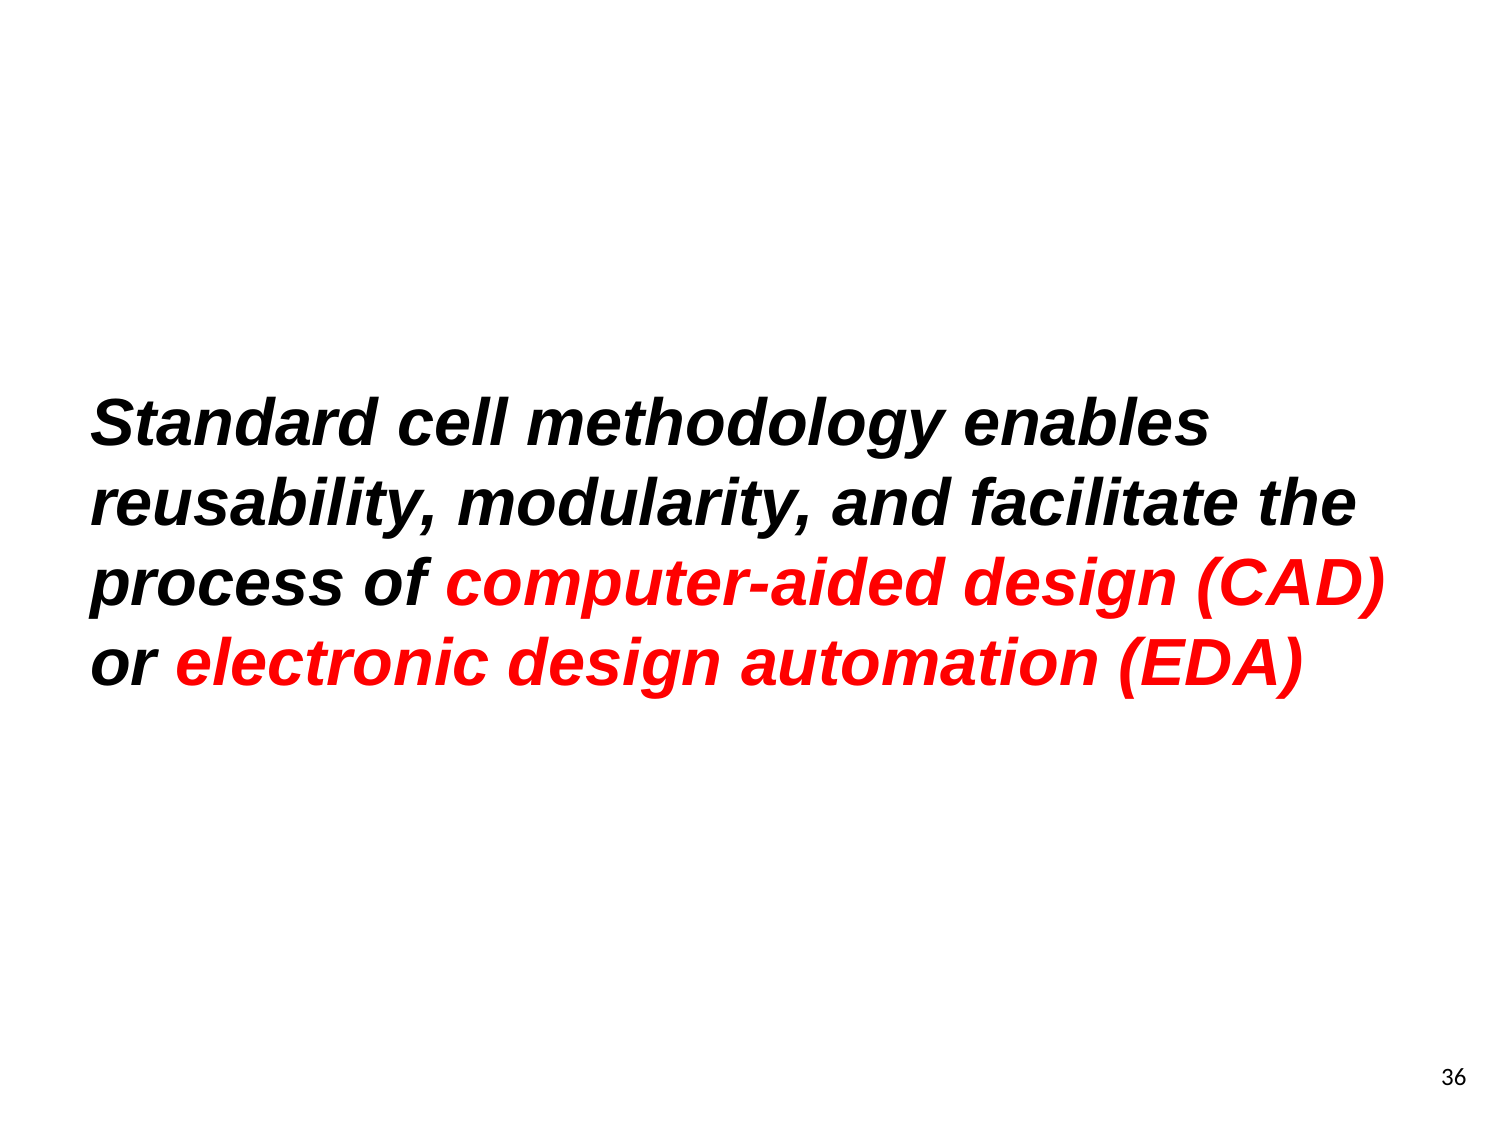

Standard cell methodology enables reusability, modularity, and facilitate the process of computer-aided design (CAD) or electronic design automation (EDA)
36